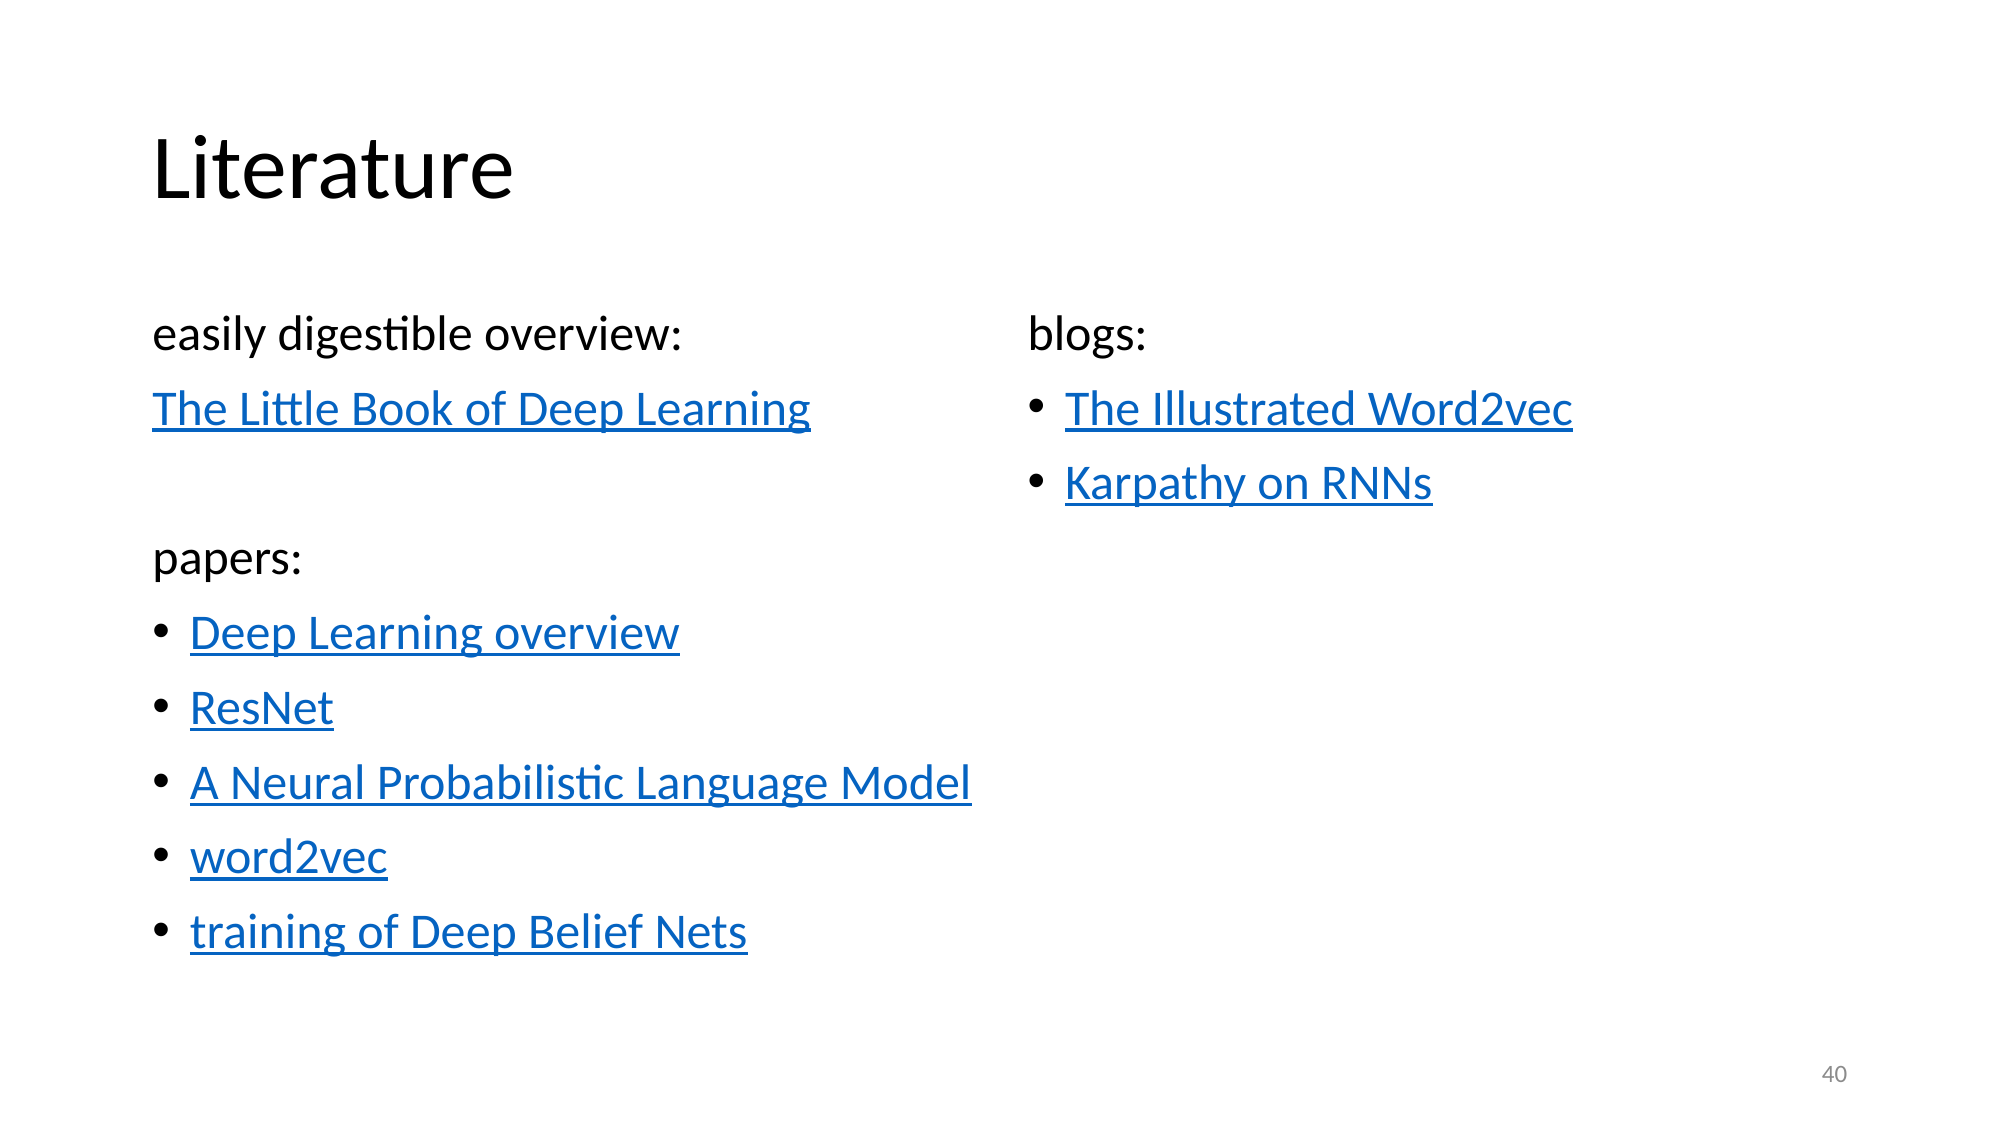

# Literature
easily digestible overview:
The Little Book of Deep Learning

papers:
Deep Learning overview
ResNet
A Neural Probabilistic Language Model
word2vec
training of Deep Belief Nets
blogs:
The Illustrated Word2vec
Karpathy on RNNs
40